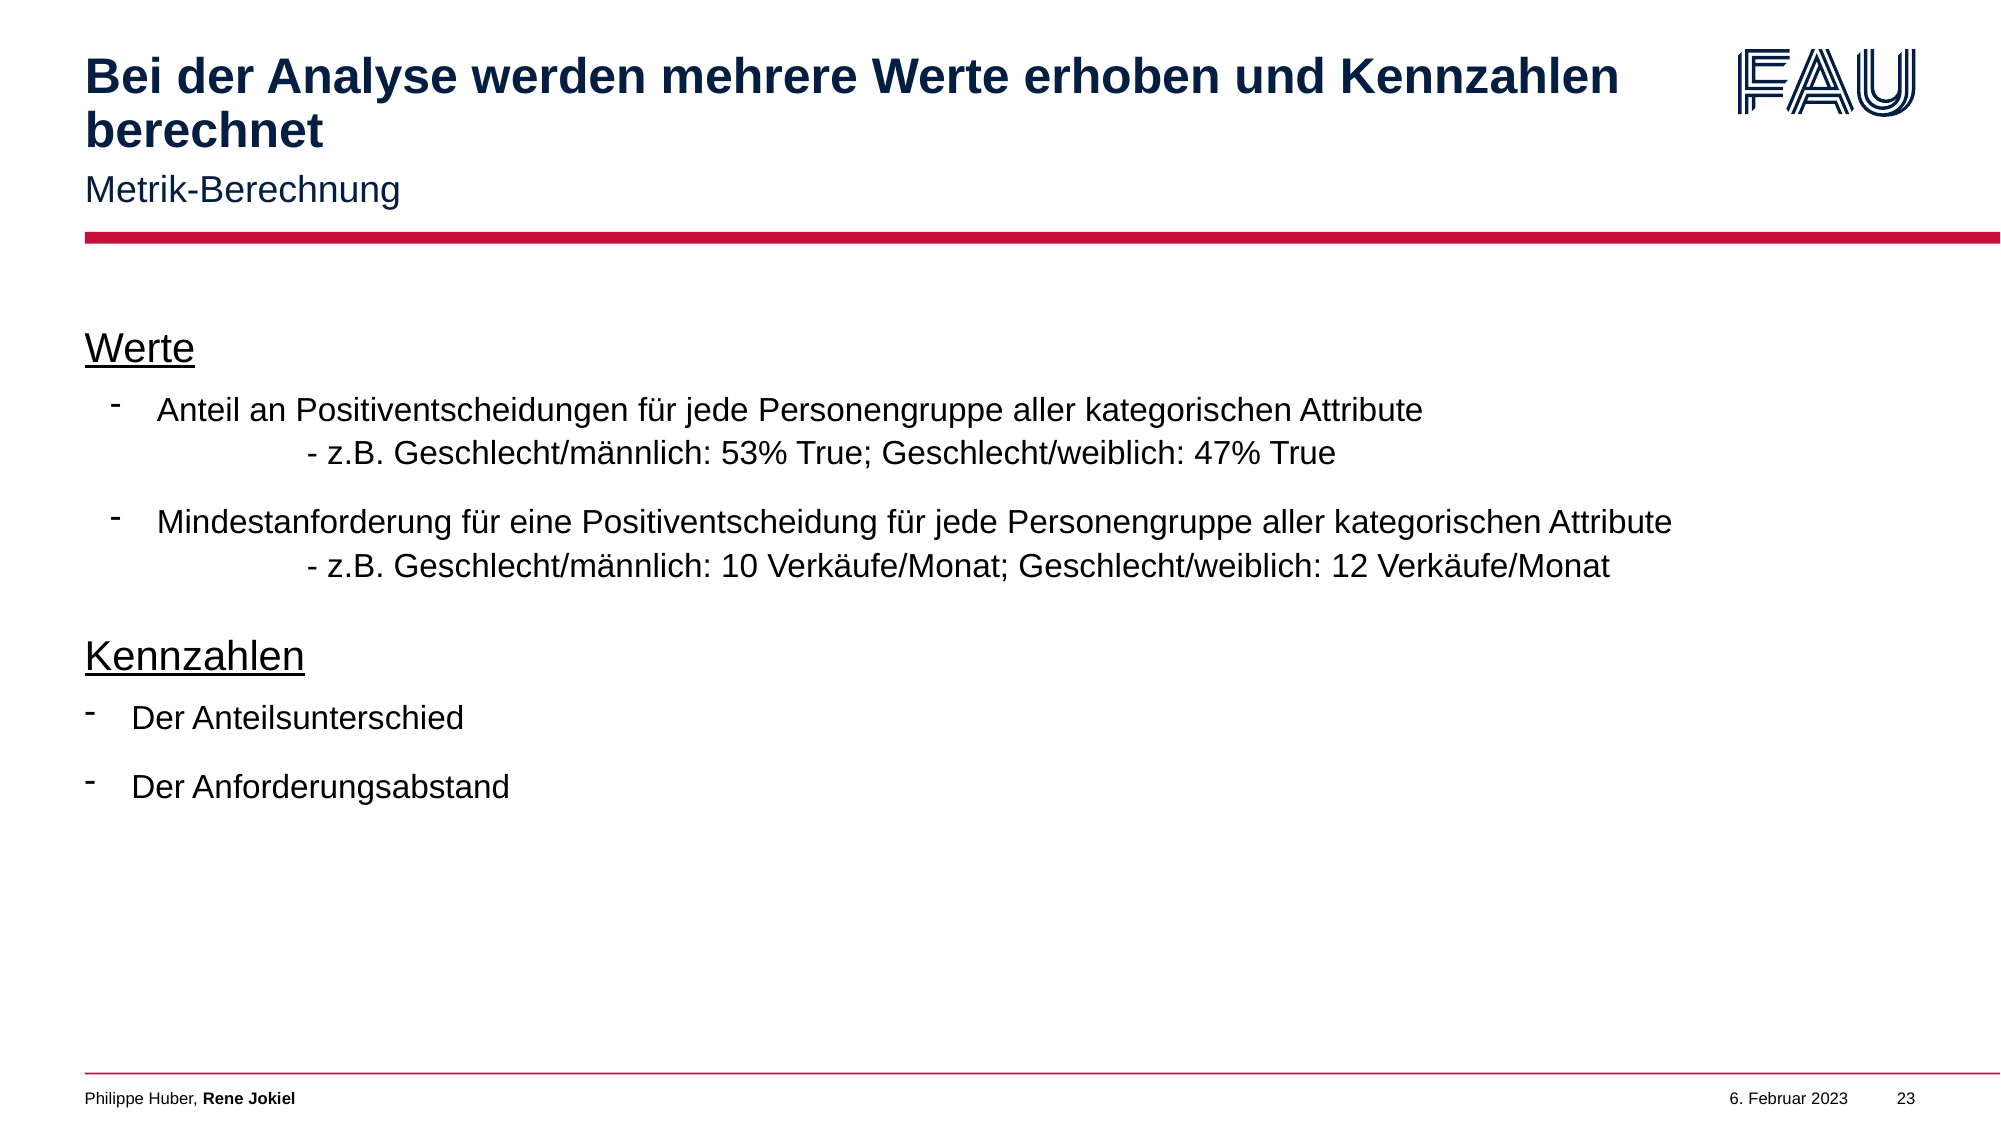

# Bei der Analyse werden mehrere Werte erhoben und Kennzahlen berechnet
Metrik-Berechnung
Werte
Anteil an Positiventscheidungen für jede Personengruppe aller kategorischen Attribute
	- z.B. Geschlecht/männlich: 53% True; Geschlecht/weiblich: 47% True
Mindestanforderung für eine Positiventscheidung für jede Personengruppe aller kategorischen Attribute
	- z.B. Geschlecht/männlich: 10 Verkäufe/Monat; Geschlecht/weiblich: 12 Verkäufe/Monat
Kennzahlen
Der Anteilsunterschied
Der Anforderungsabstand

Philippe Huber, Rene Jokiel
6. Februar 2023
23